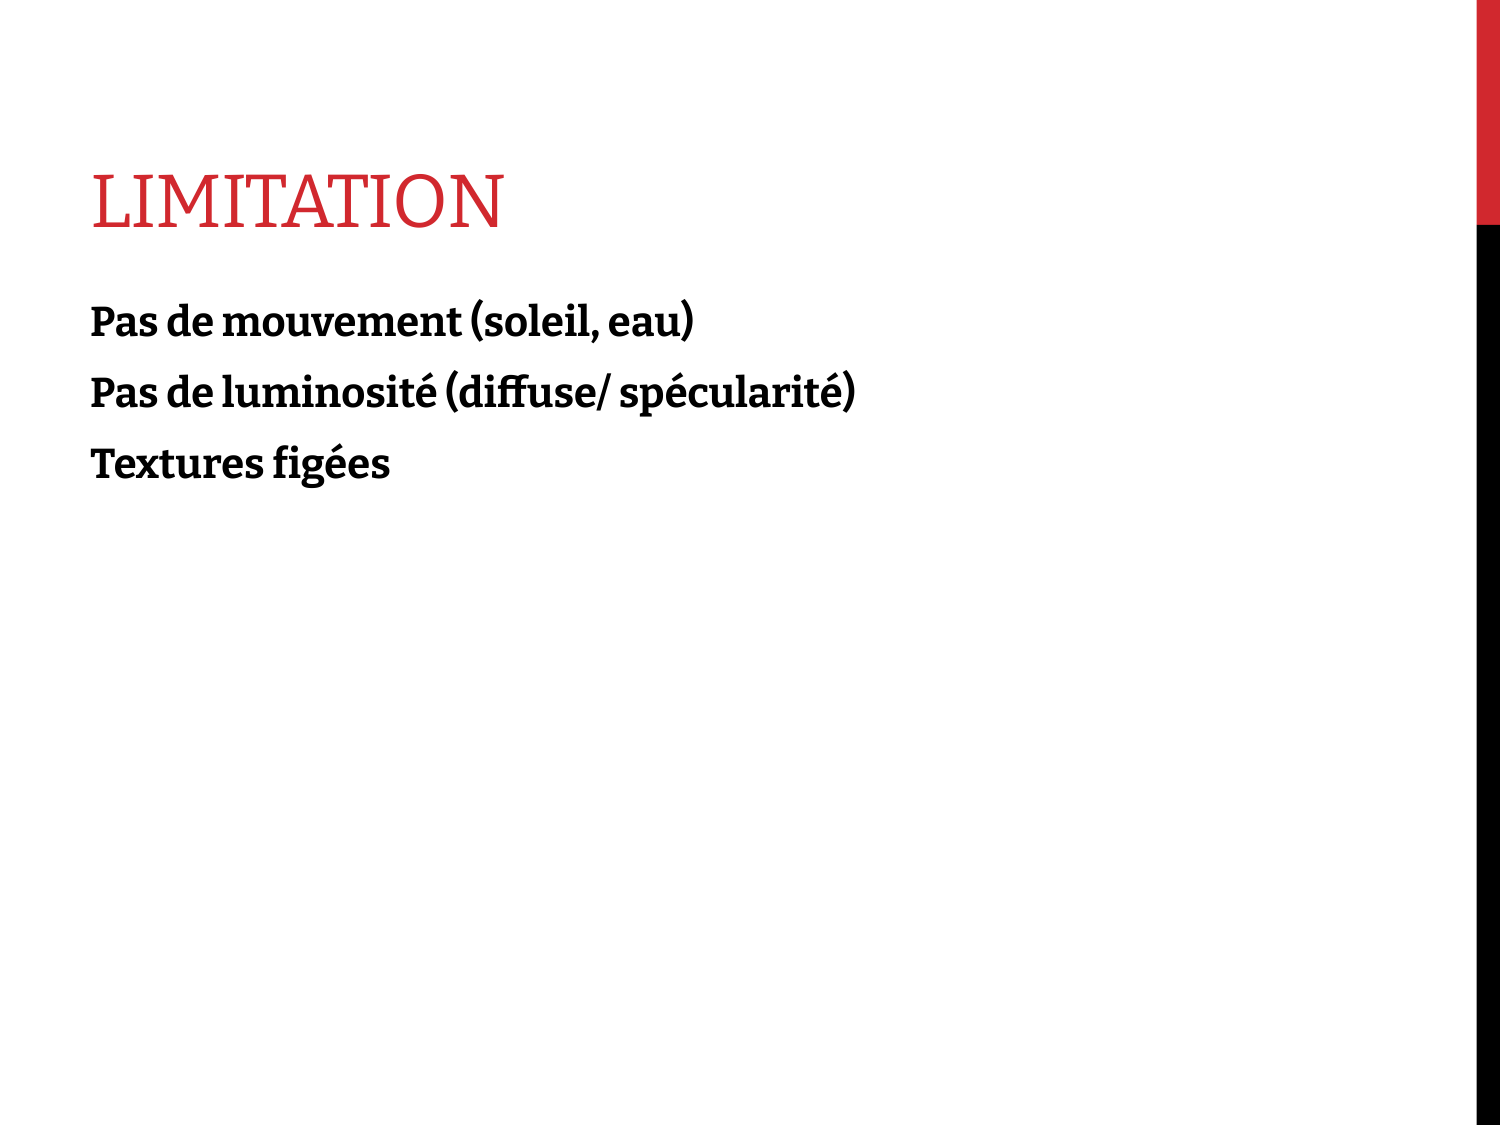

# Limitation
Pas de mouvement (soleil, eau)
Pas de luminosité (diffuse/ spécularité)
Textures figées